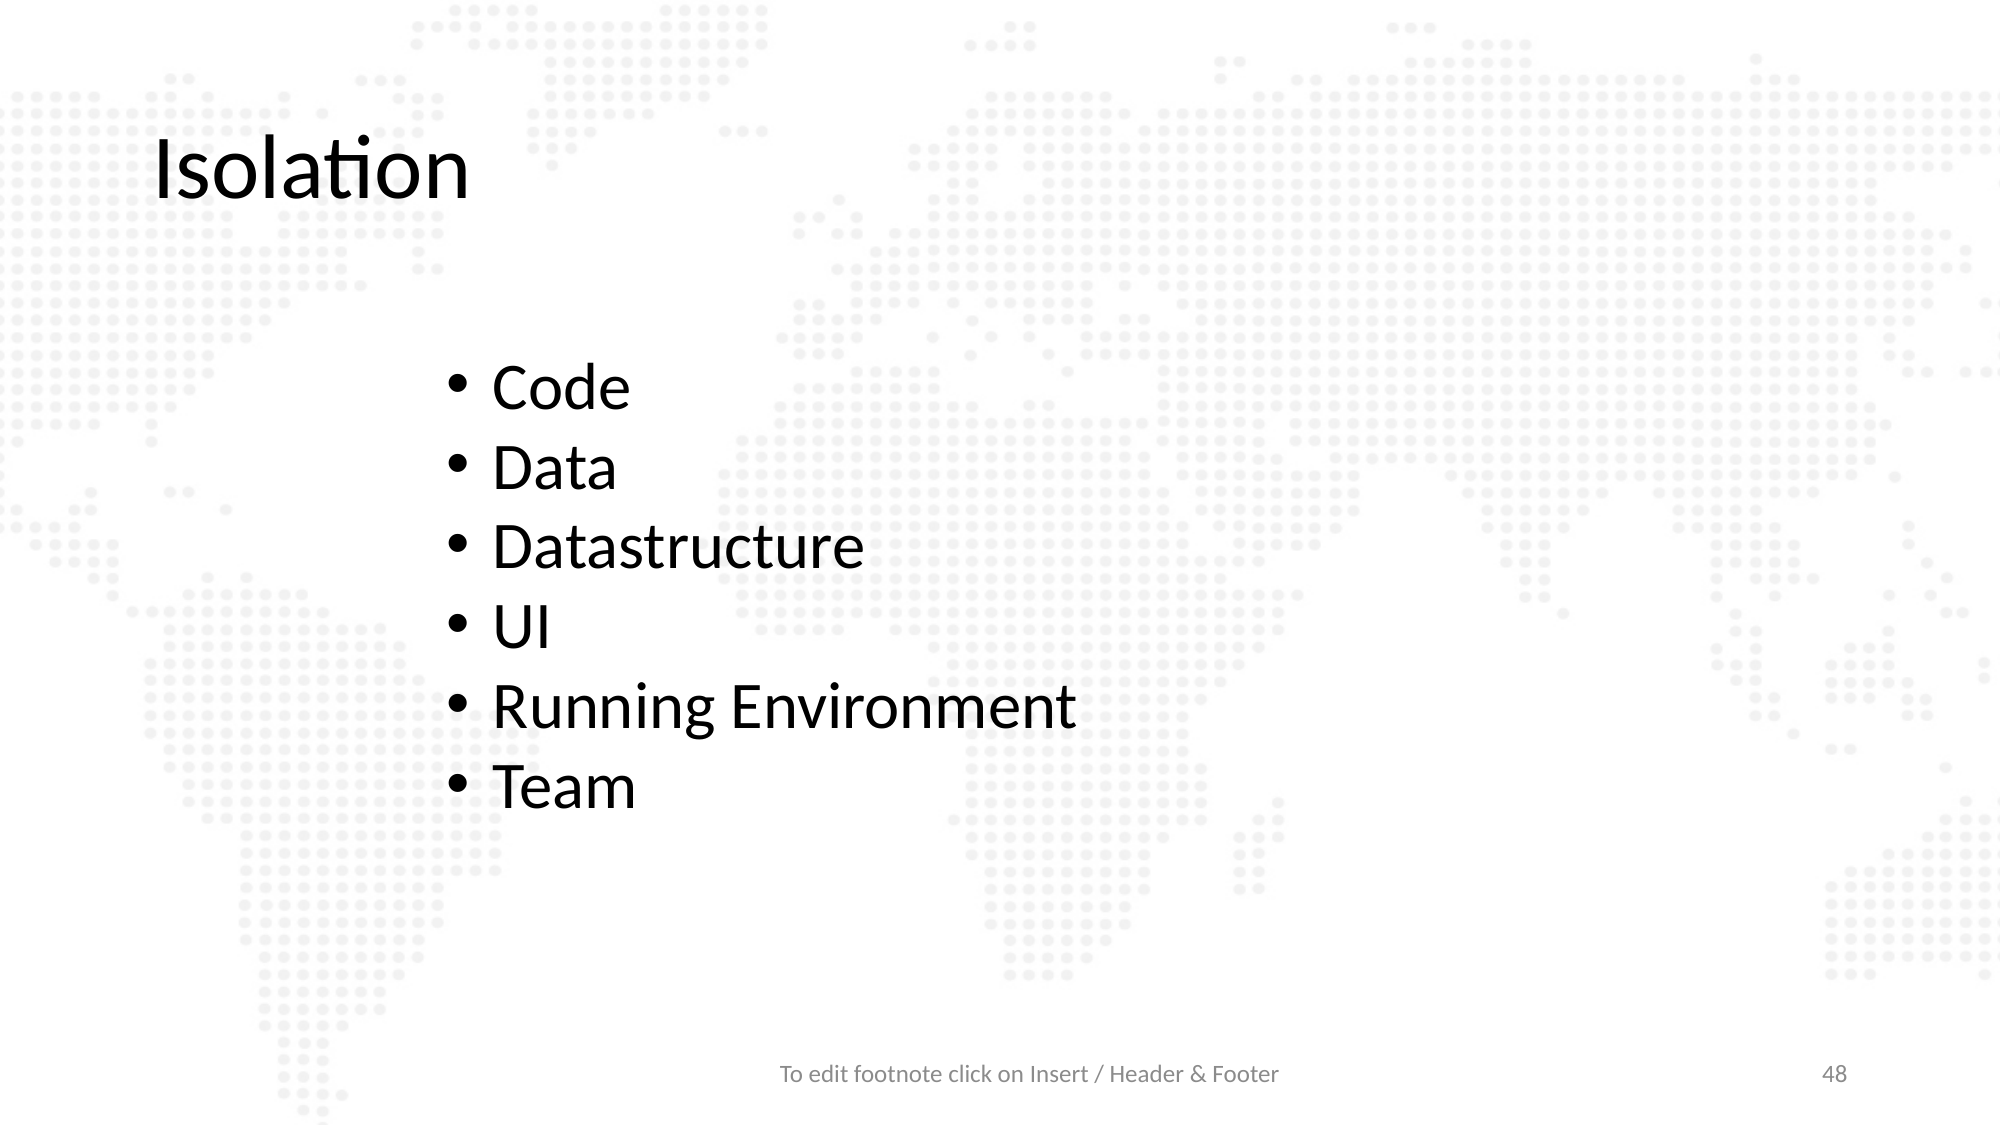

Isolation
Code
Data
Datastructure
UI
Running Environment
Team
#

To edit footnote click on Insert / Header & Footer
48